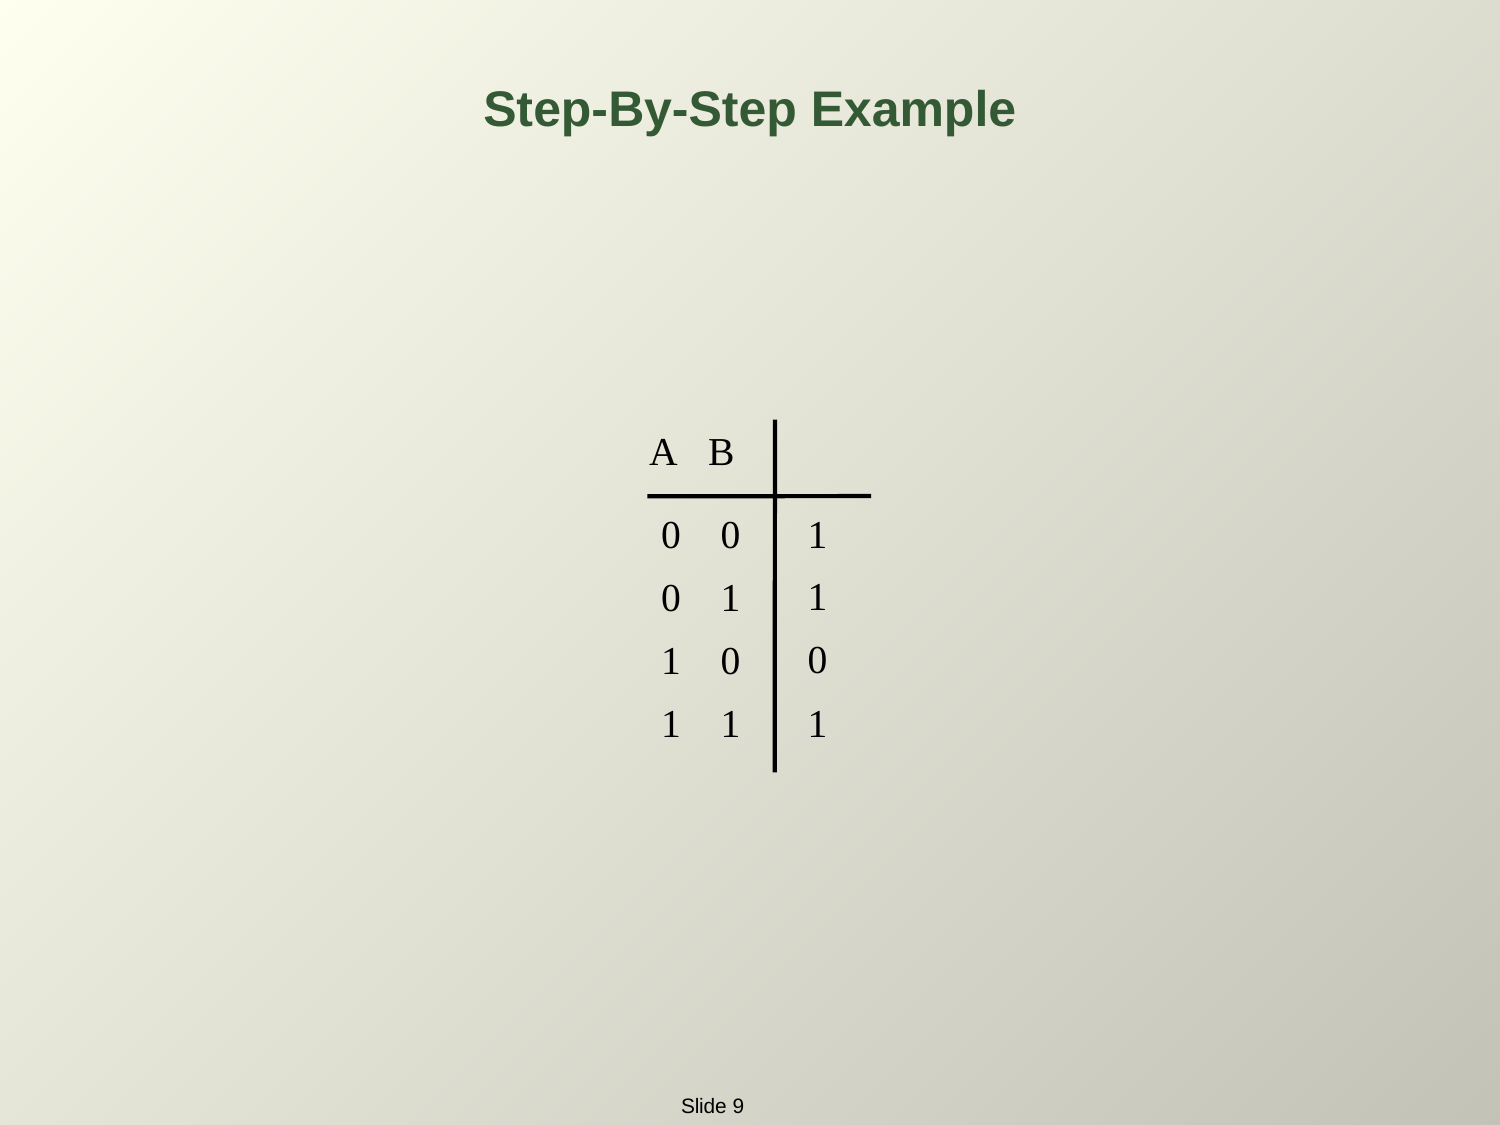

Step-By-Step Example

A
B

1
0
0
1
0
1
0
1
0
1
1
1